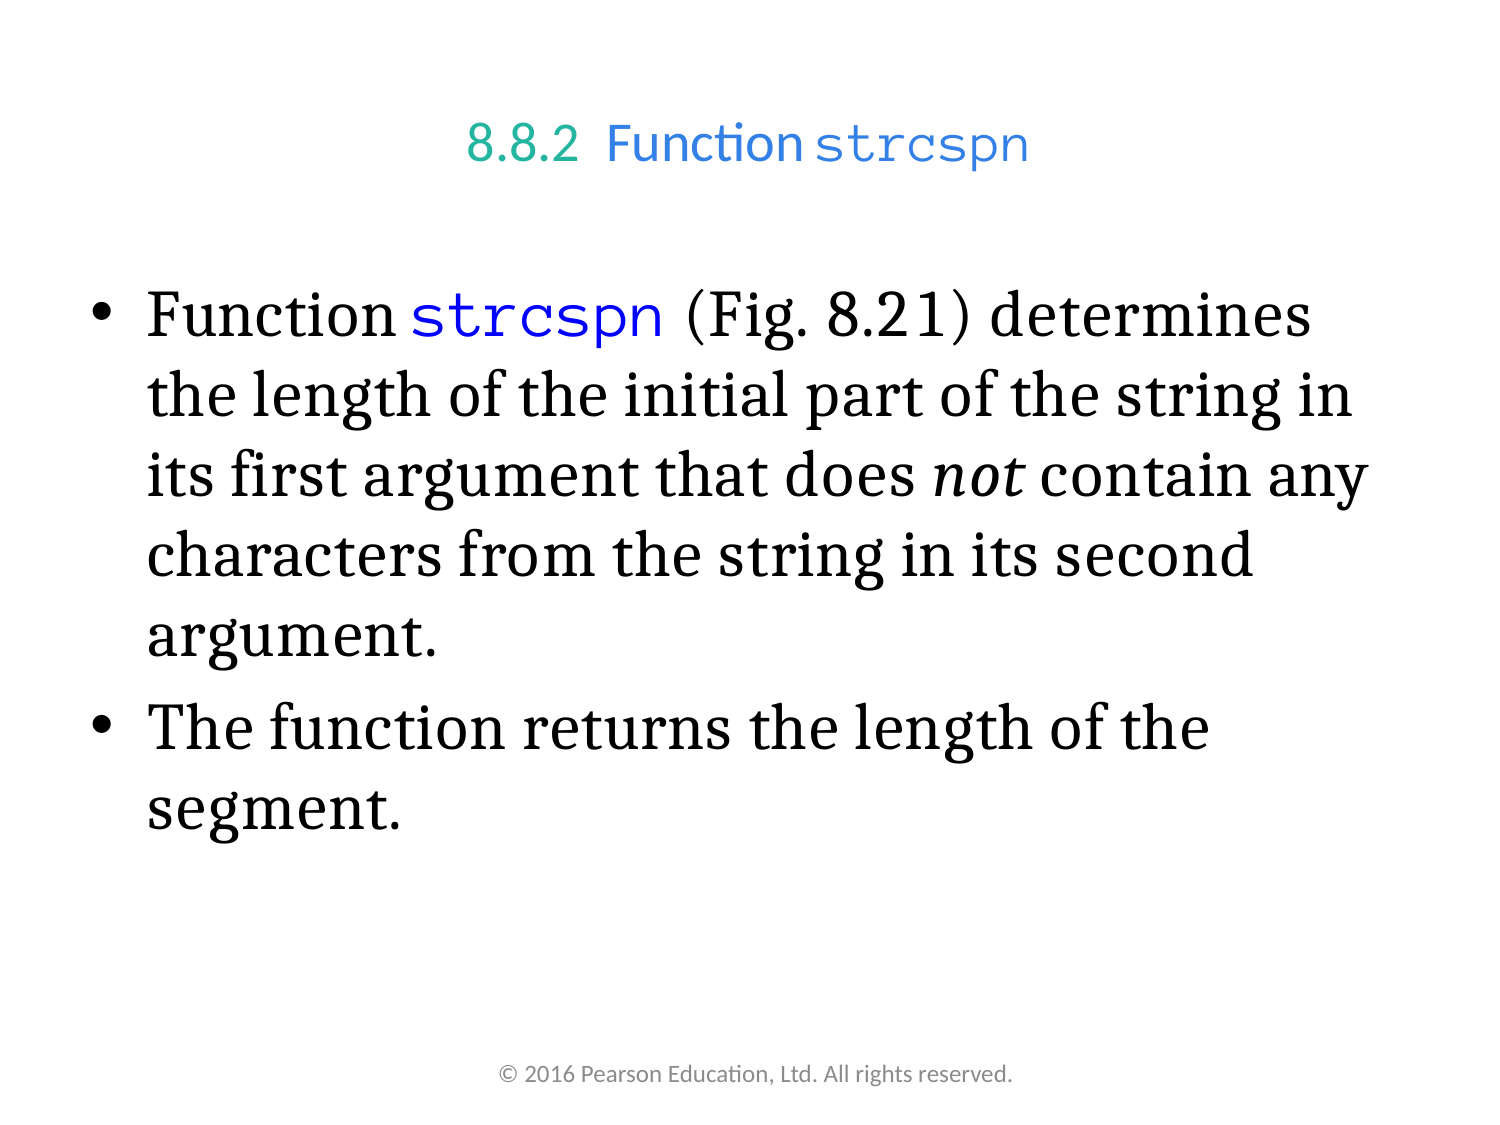

# 8.8.2  Function strcspn
Function strcspn (Fig. 8.21) determines the length of the initial part of the string in its first argument that does not contain any characters from the string in its second argument.
The function returns the length of the segment.
© 2016 Pearson Education, Ltd. All rights reserved.